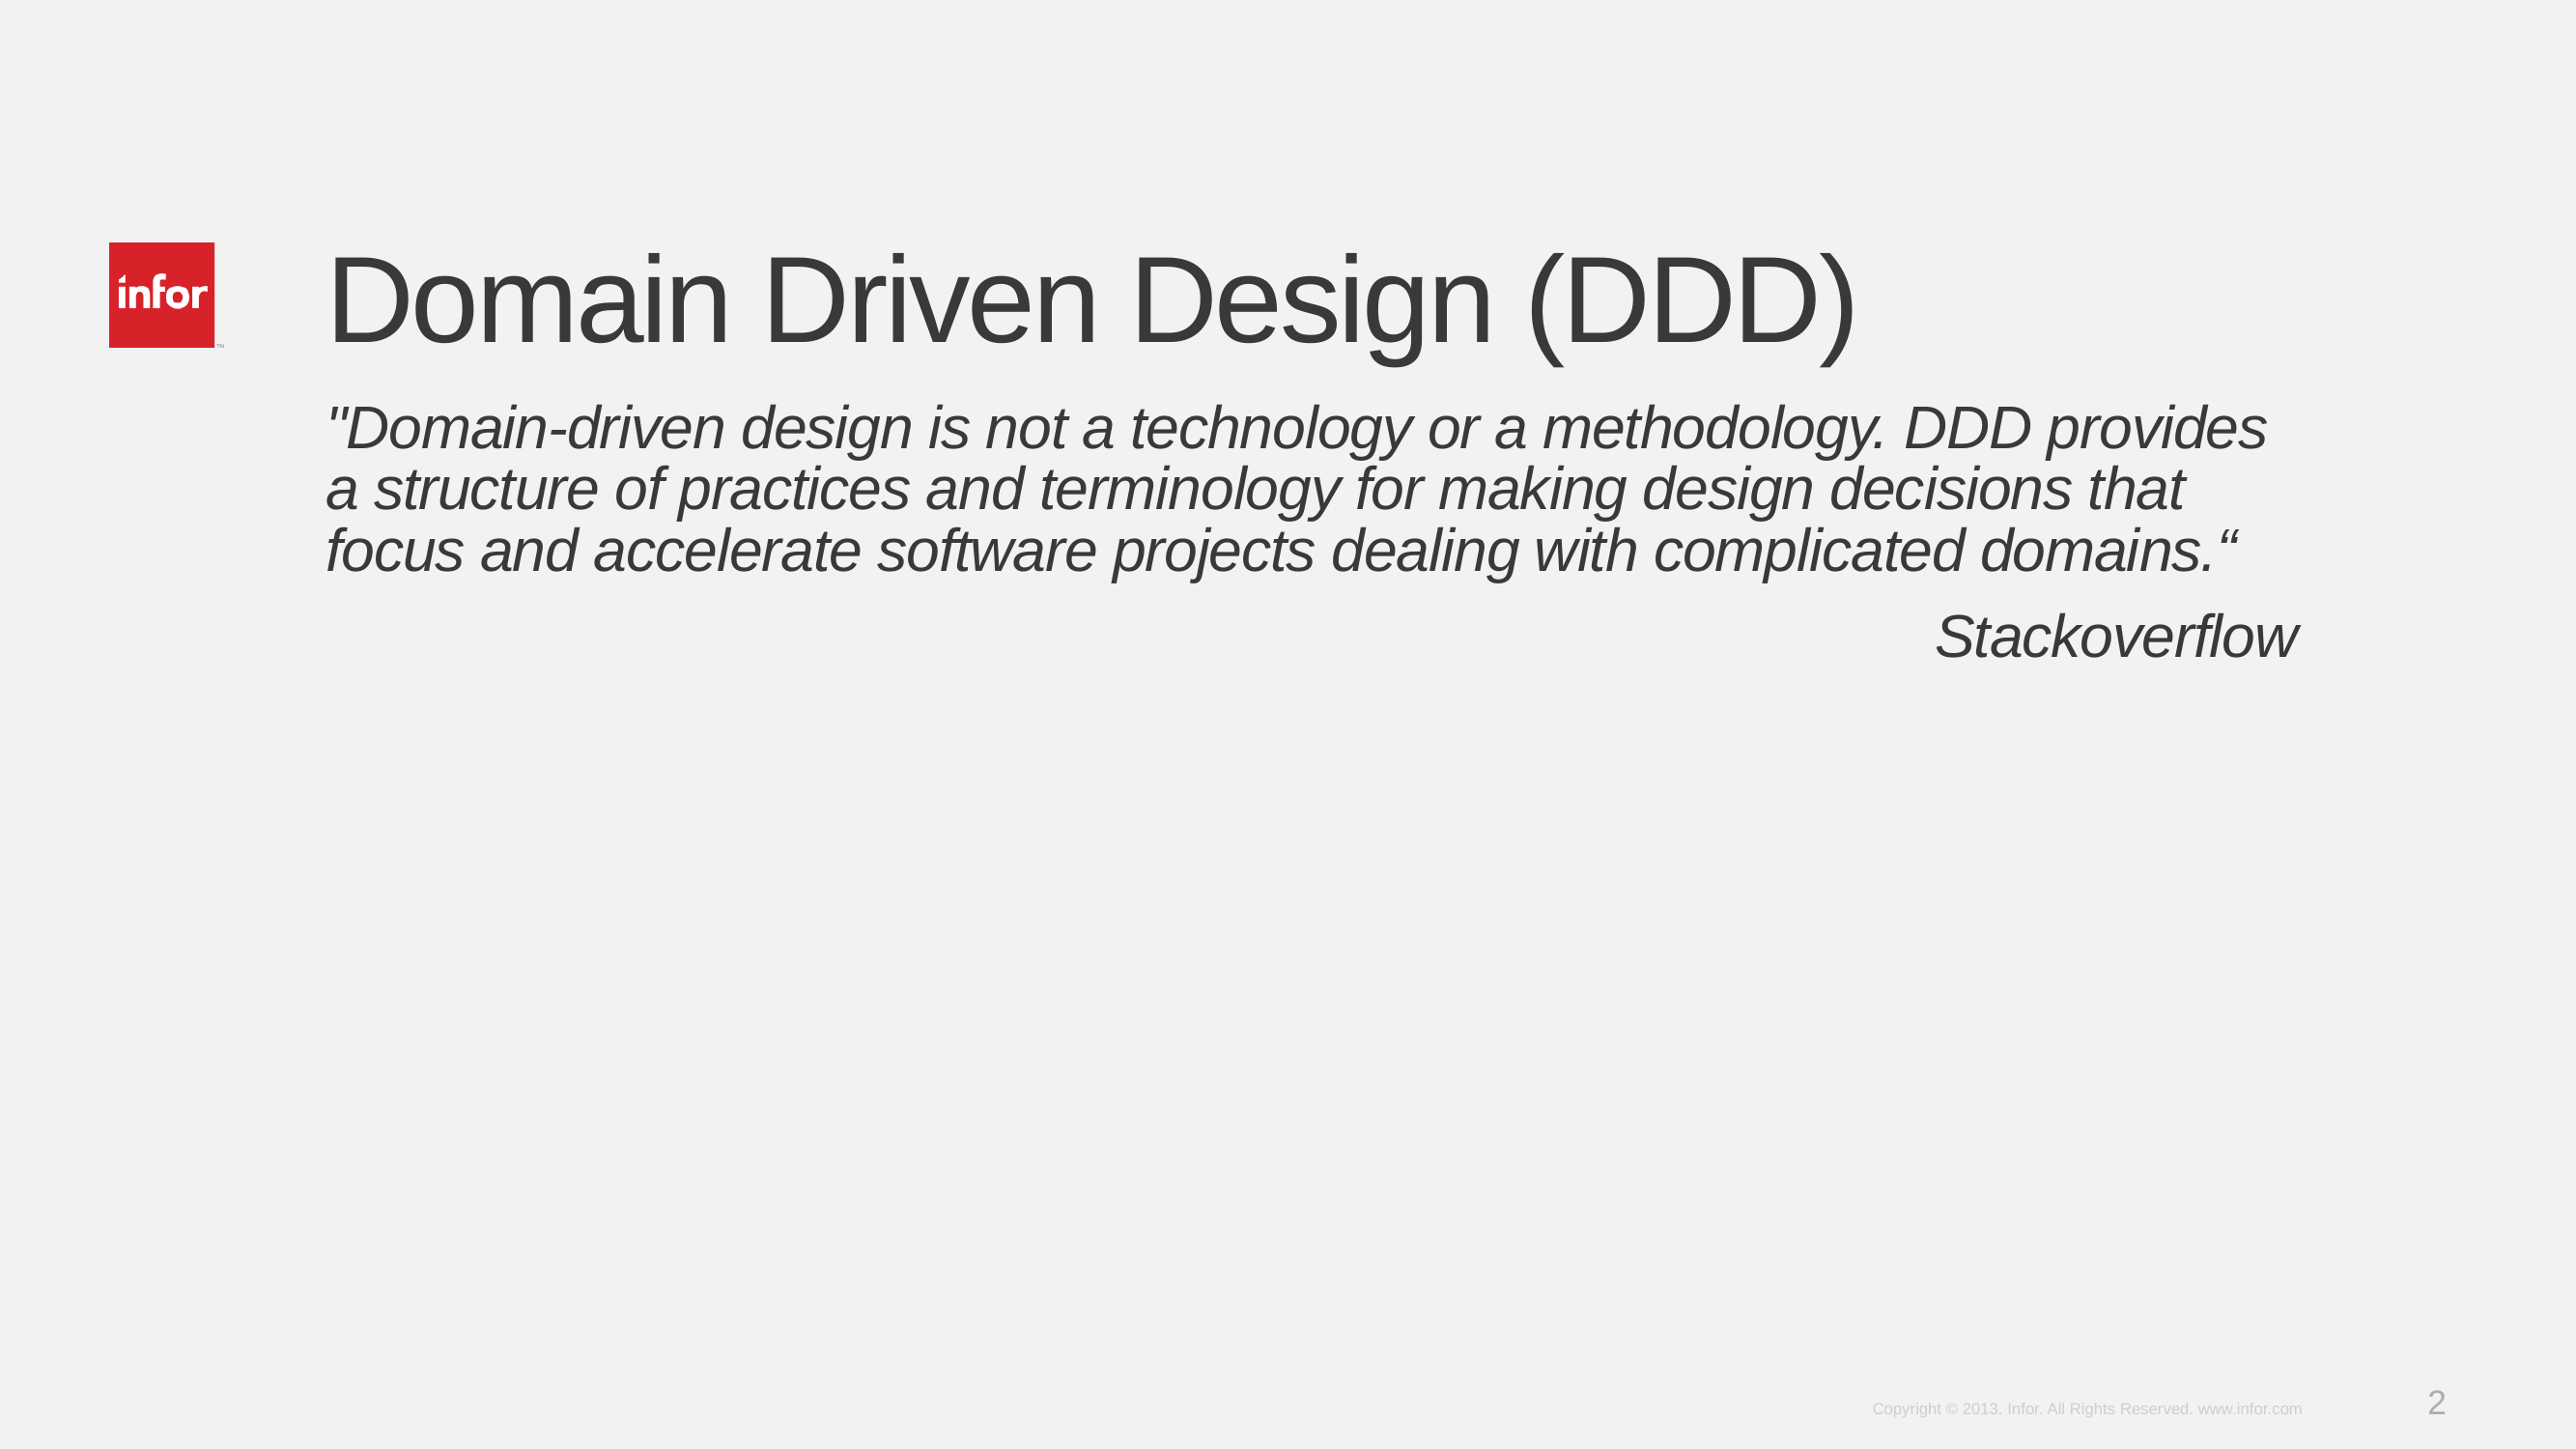

# Domain Driven Design (DDD)
"Domain-driven design is not a technology or a methodology. DDD provides a structure of practices and terminology for making design decisions that focus and accelerate software projects dealing with complicated domains.“
Stackoverflow